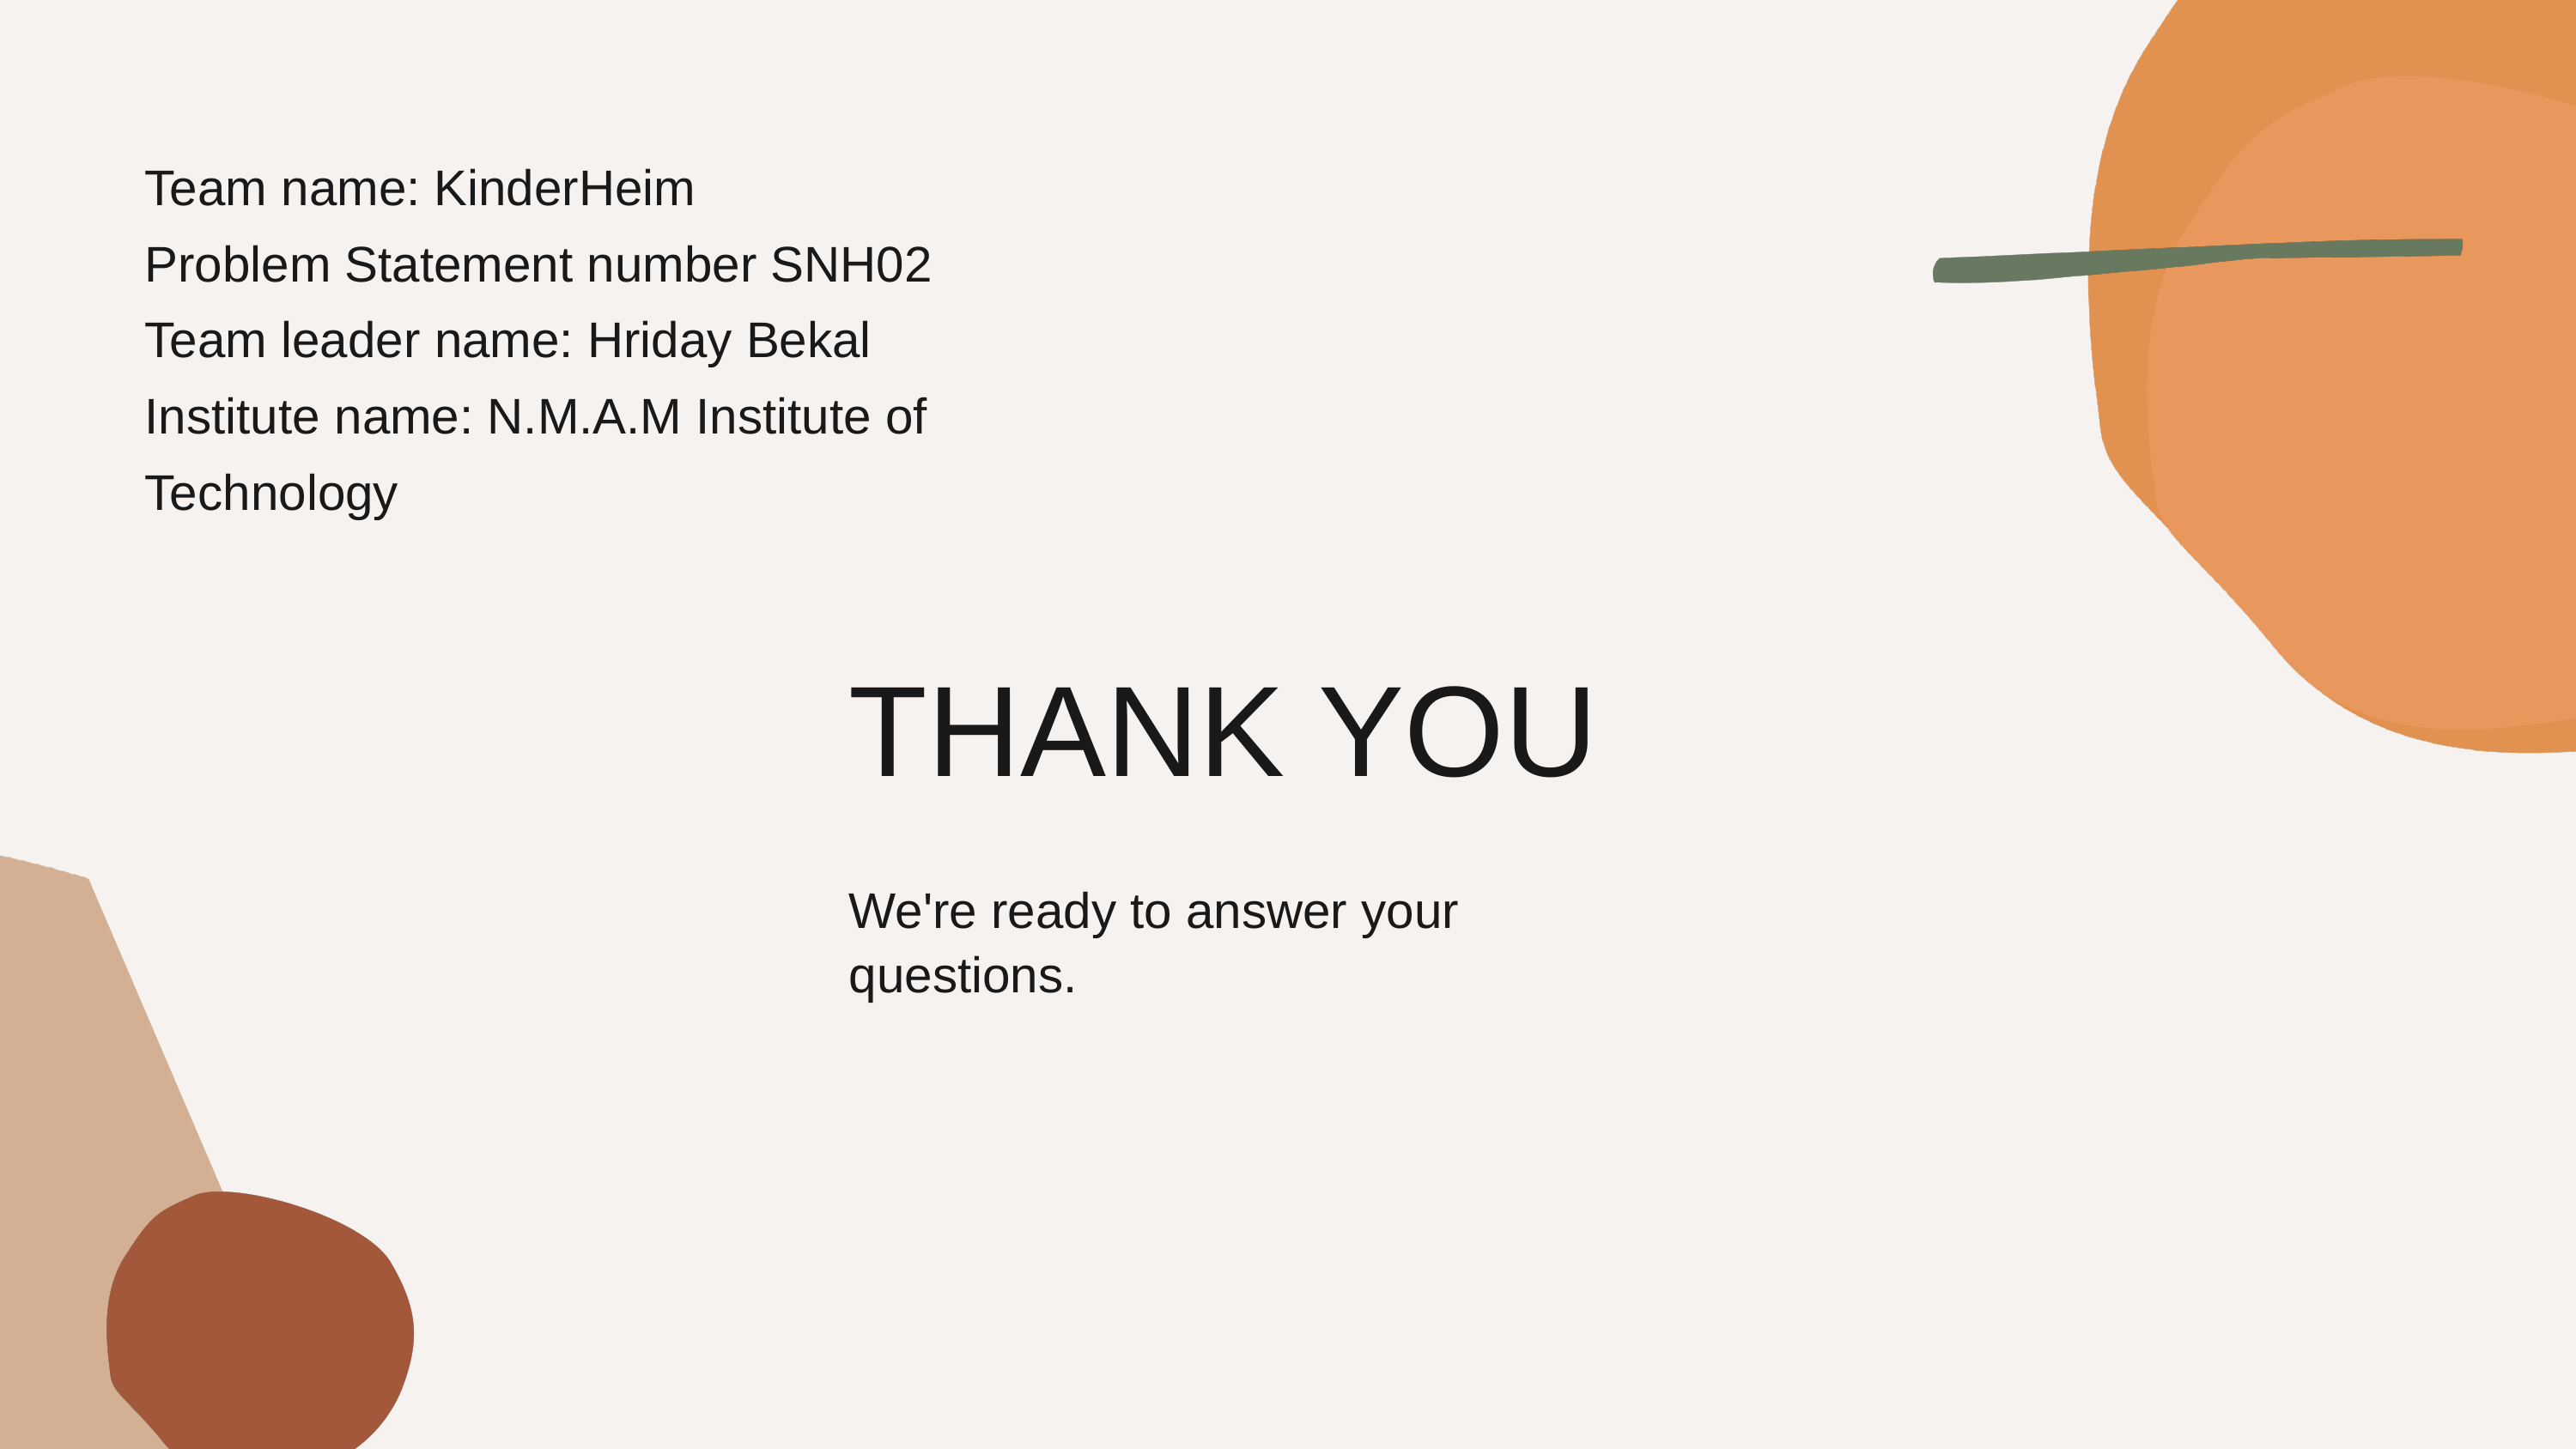

Team name: KinderHeim
Problem Statement number SNH02
Team leader name: Hriday Bekal
Institute name: N.M.A.M Institute of Technology

THANK YOU
We're ready to answer your questions.